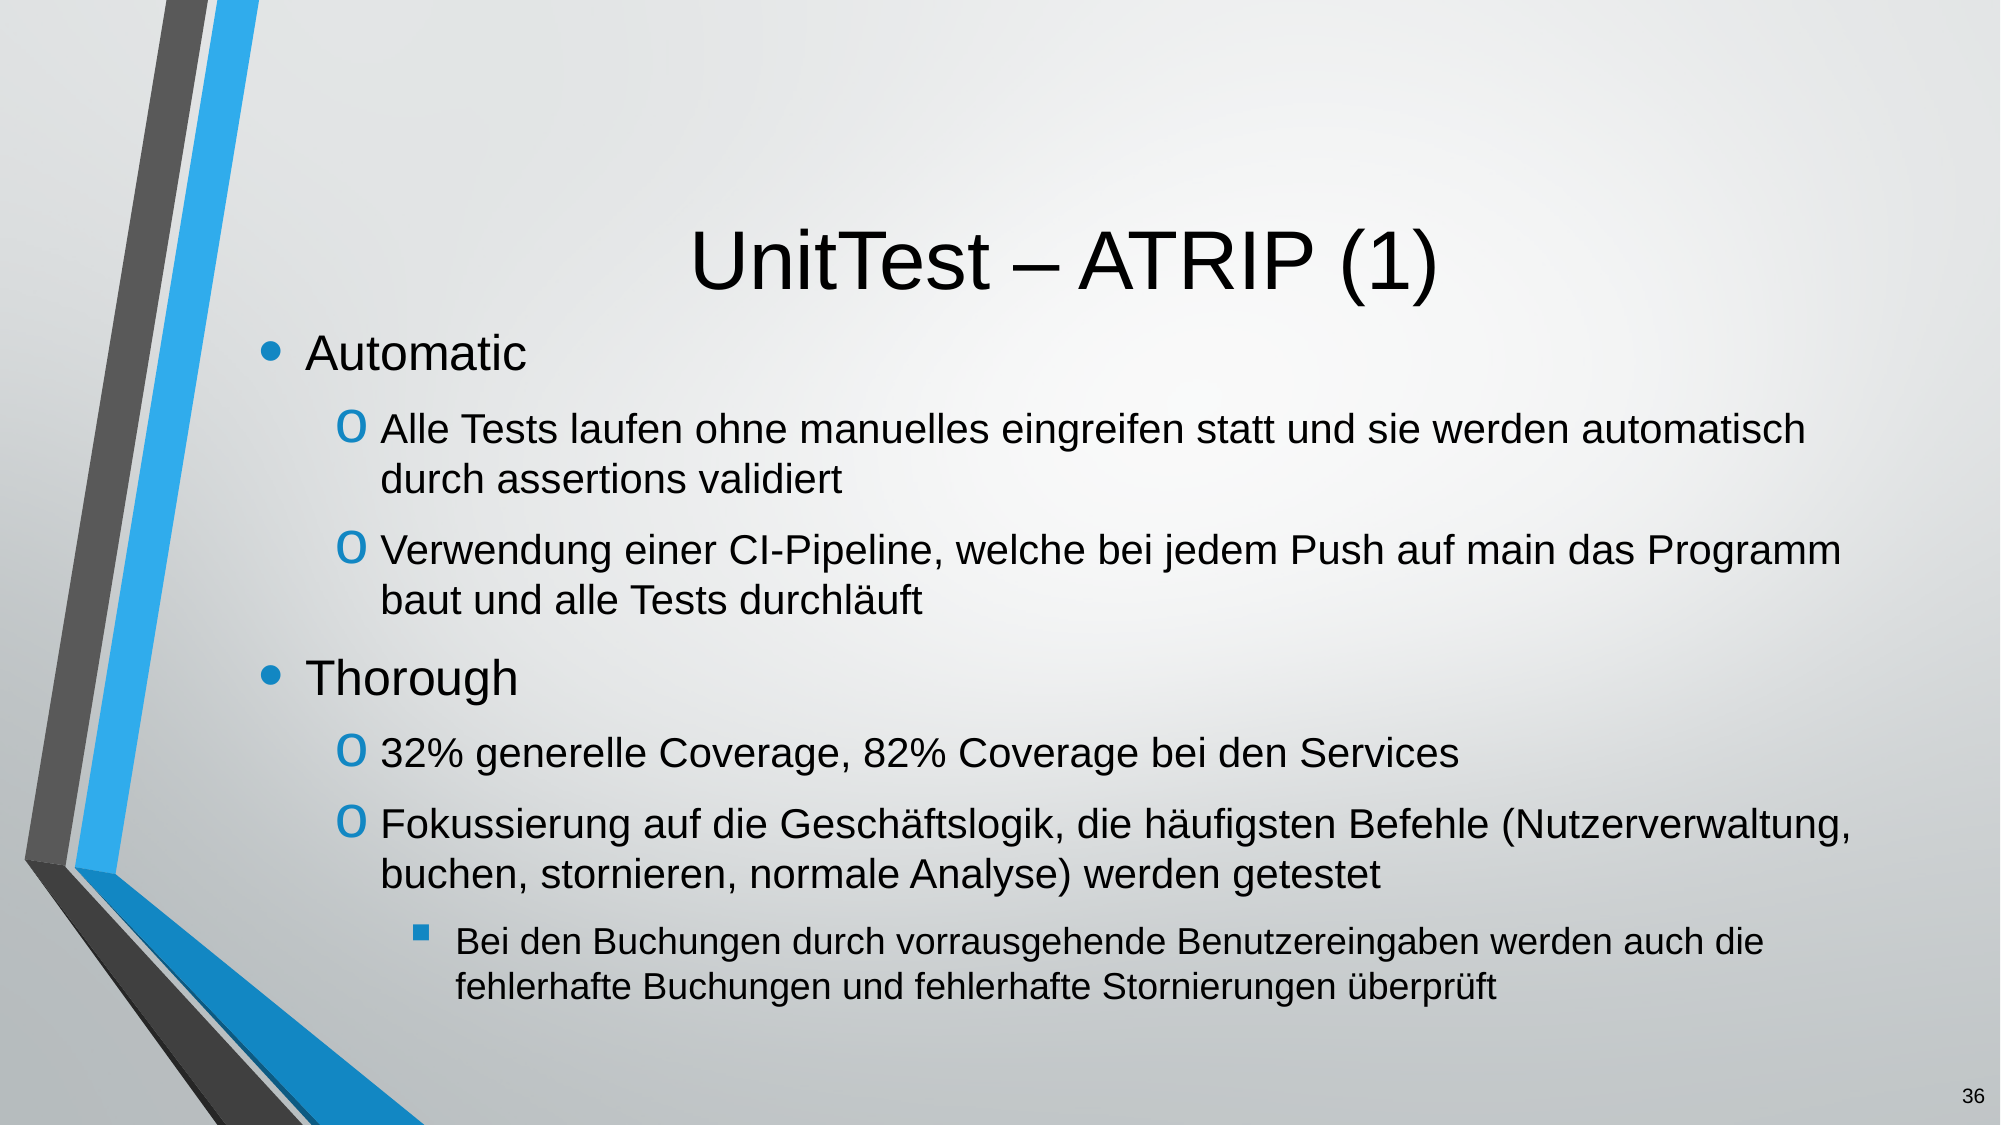

# UnitTest – ATRIP (1)
Automatic
Alle Tests laufen ohne manuelles eingreifen statt und sie werden automatisch durch assertions validiert
Verwendung einer CI-Pipeline, welche bei jedem Push auf main das Programm baut und alle Tests durchläuft
Thorough
32% generelle Coverage, 82% Coverage bei den Services
Fokussierung auf die Geschäftslogik, die häufigsten Befehle (Nutzerverwaltung, buchen, stornieren, normale Analyse) werden getestet
Bei den Buchungen durch vorrausgehende Benutzereingaben werden auch die fehlerhafte Buchungen und fehlerhafte Stornierungen überprüft
36